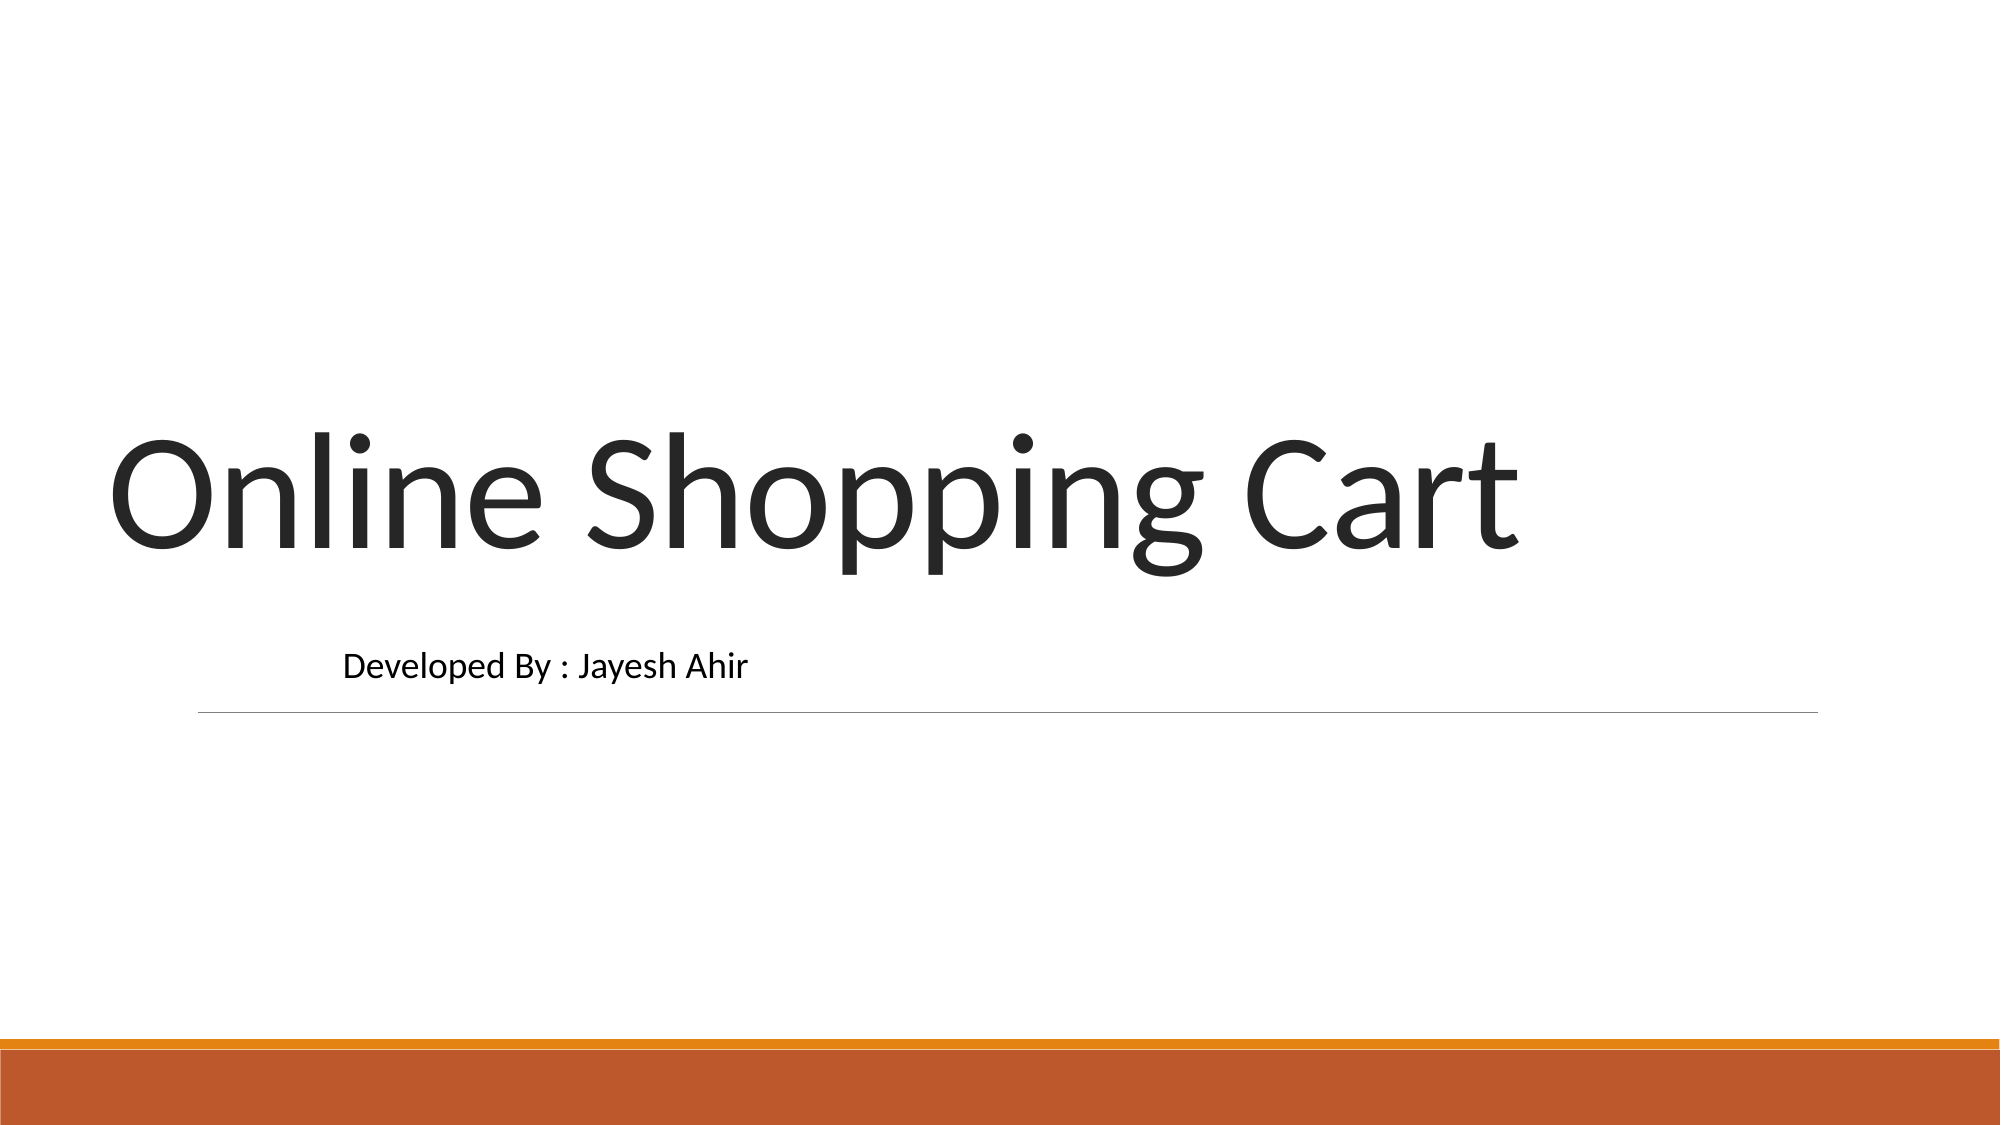

# Online Shopping Cart
Developed By : Jayesh Ahir